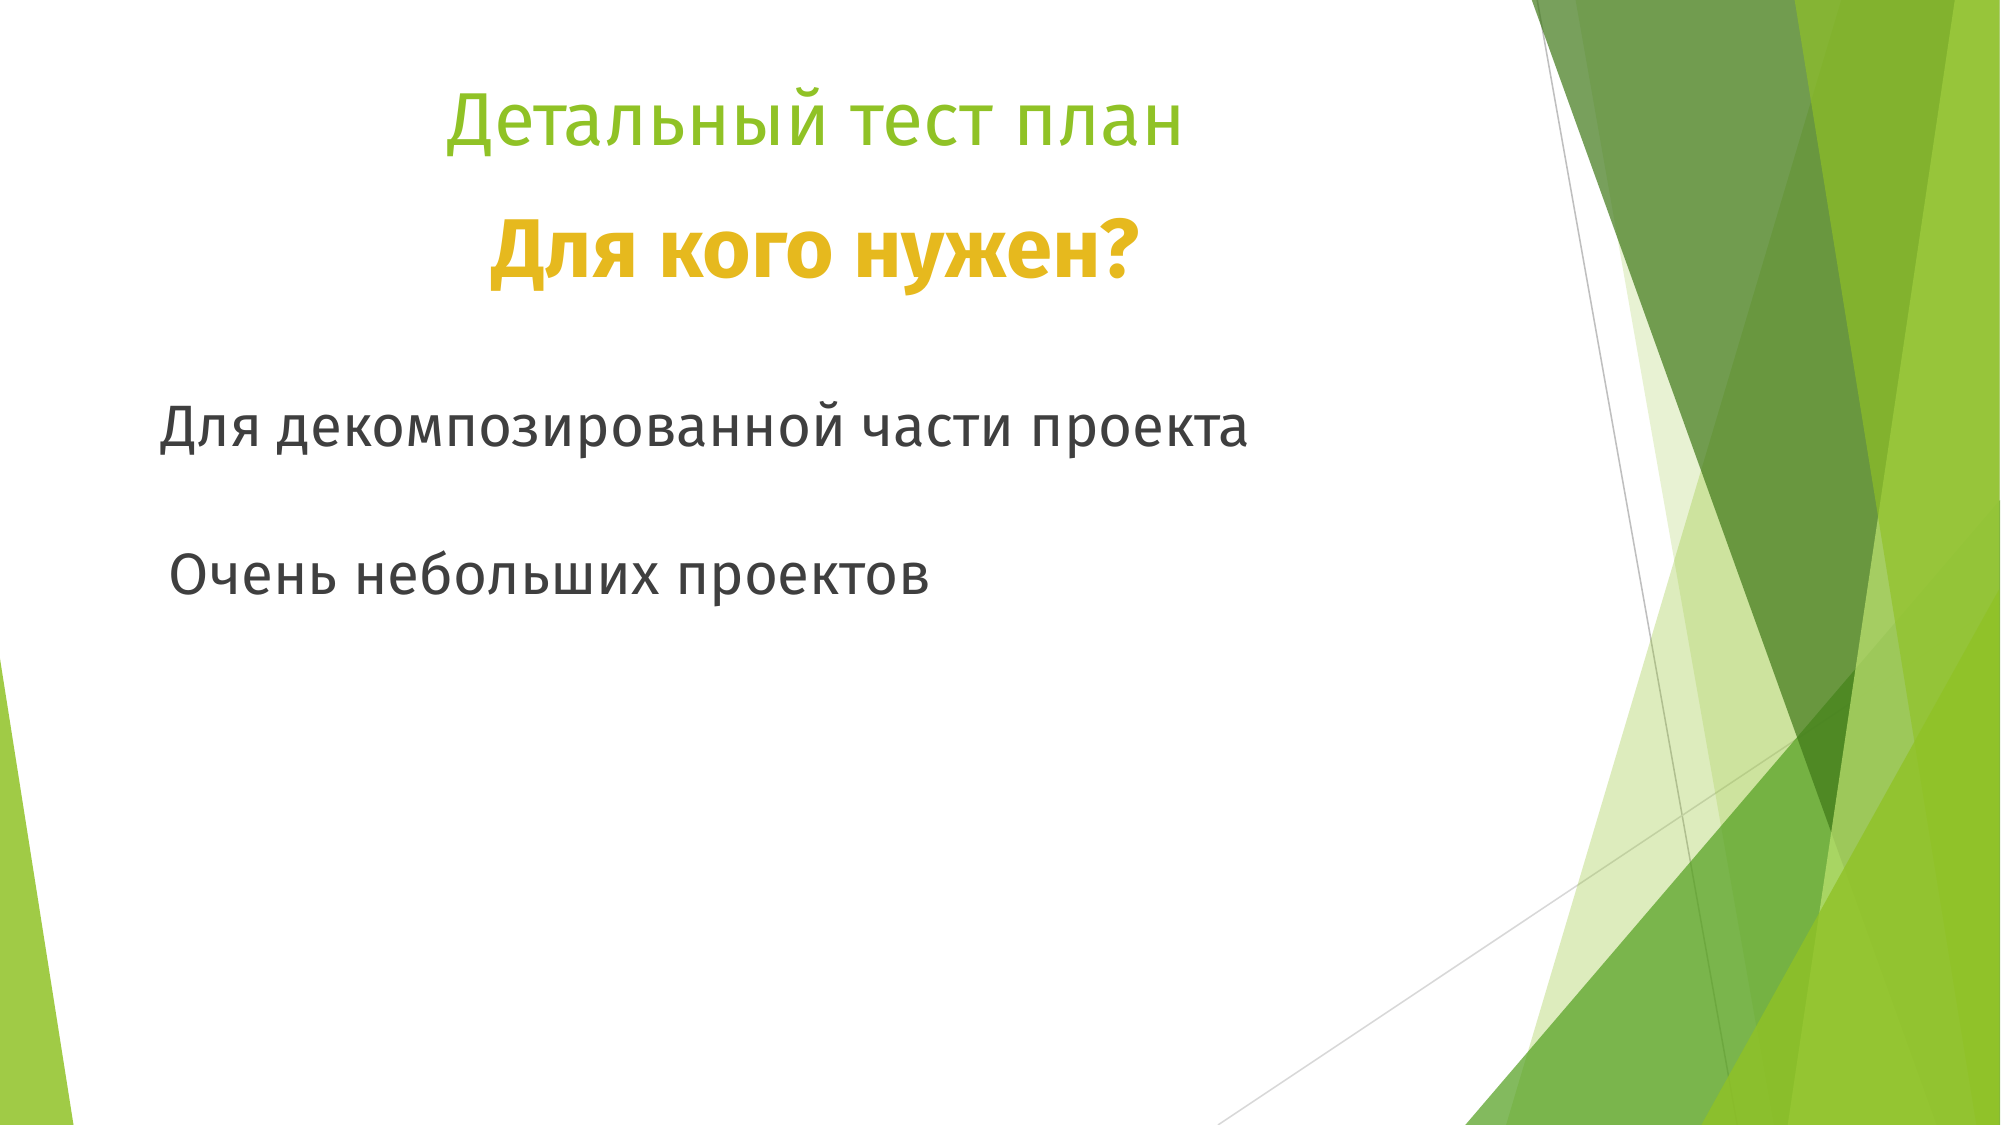

# Детальный тест план
Для кого нужен?
Для декомпозированной части проекта
Очень небольших проектов